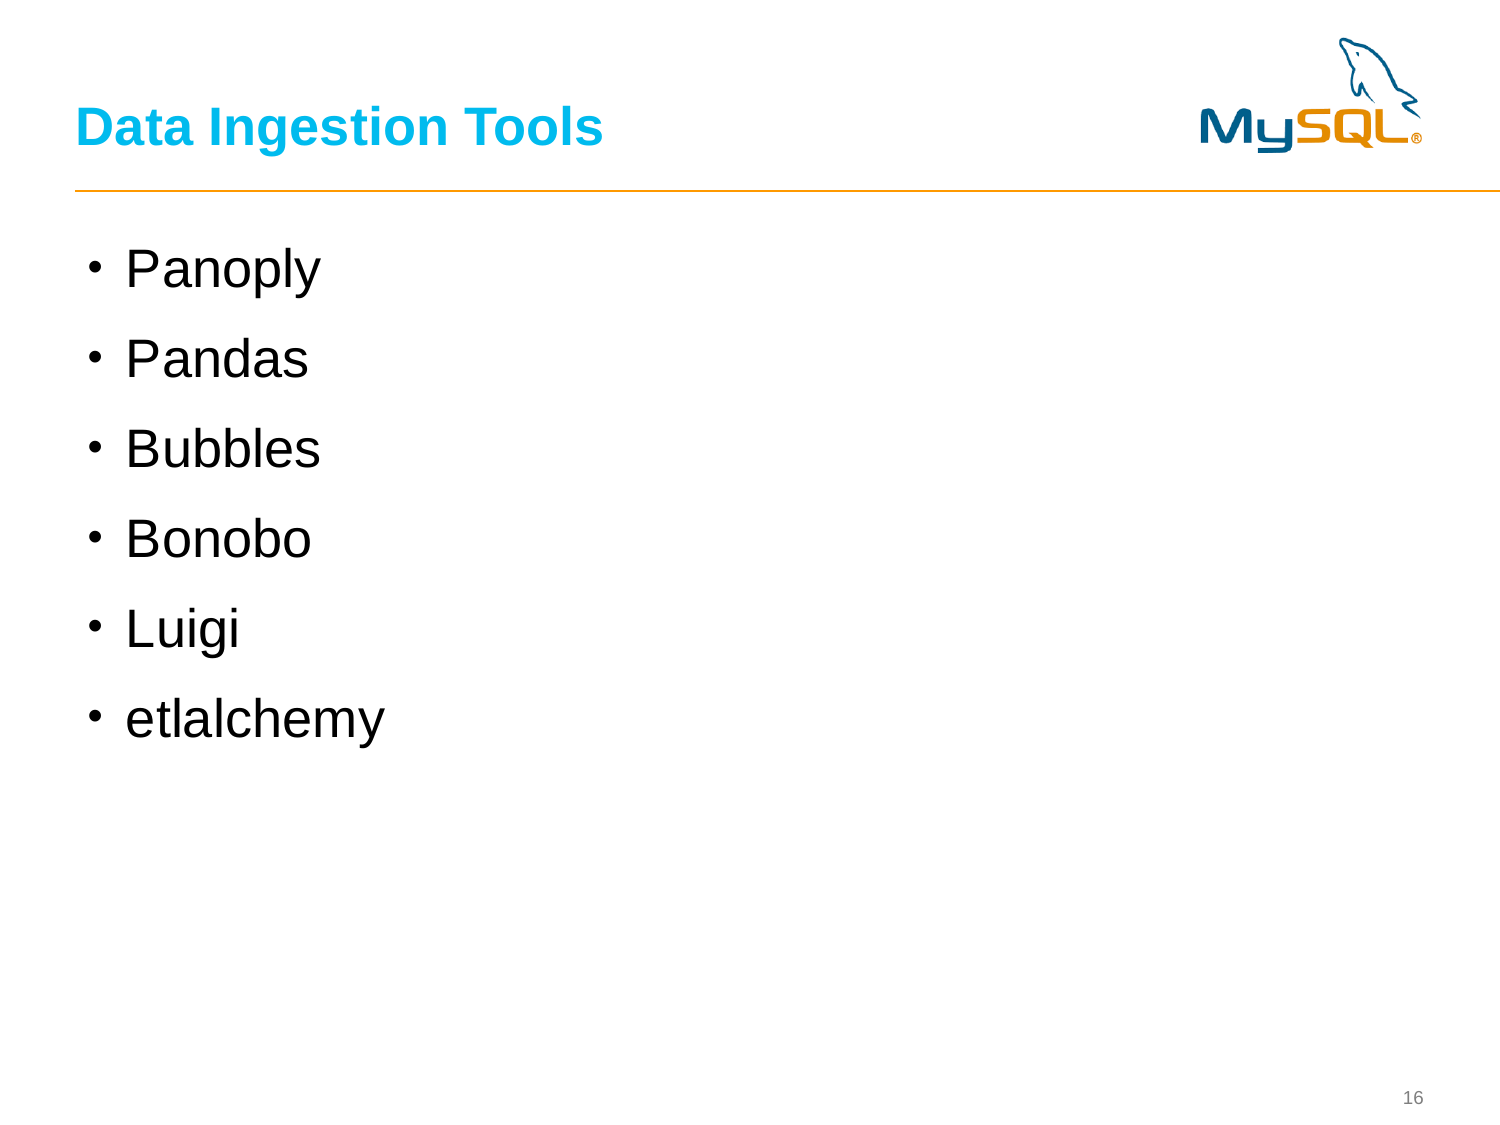

# Data Ingestion Tools
Panoply
Pandas
Bubbles
Bonobo
Luigi
etlalchemy